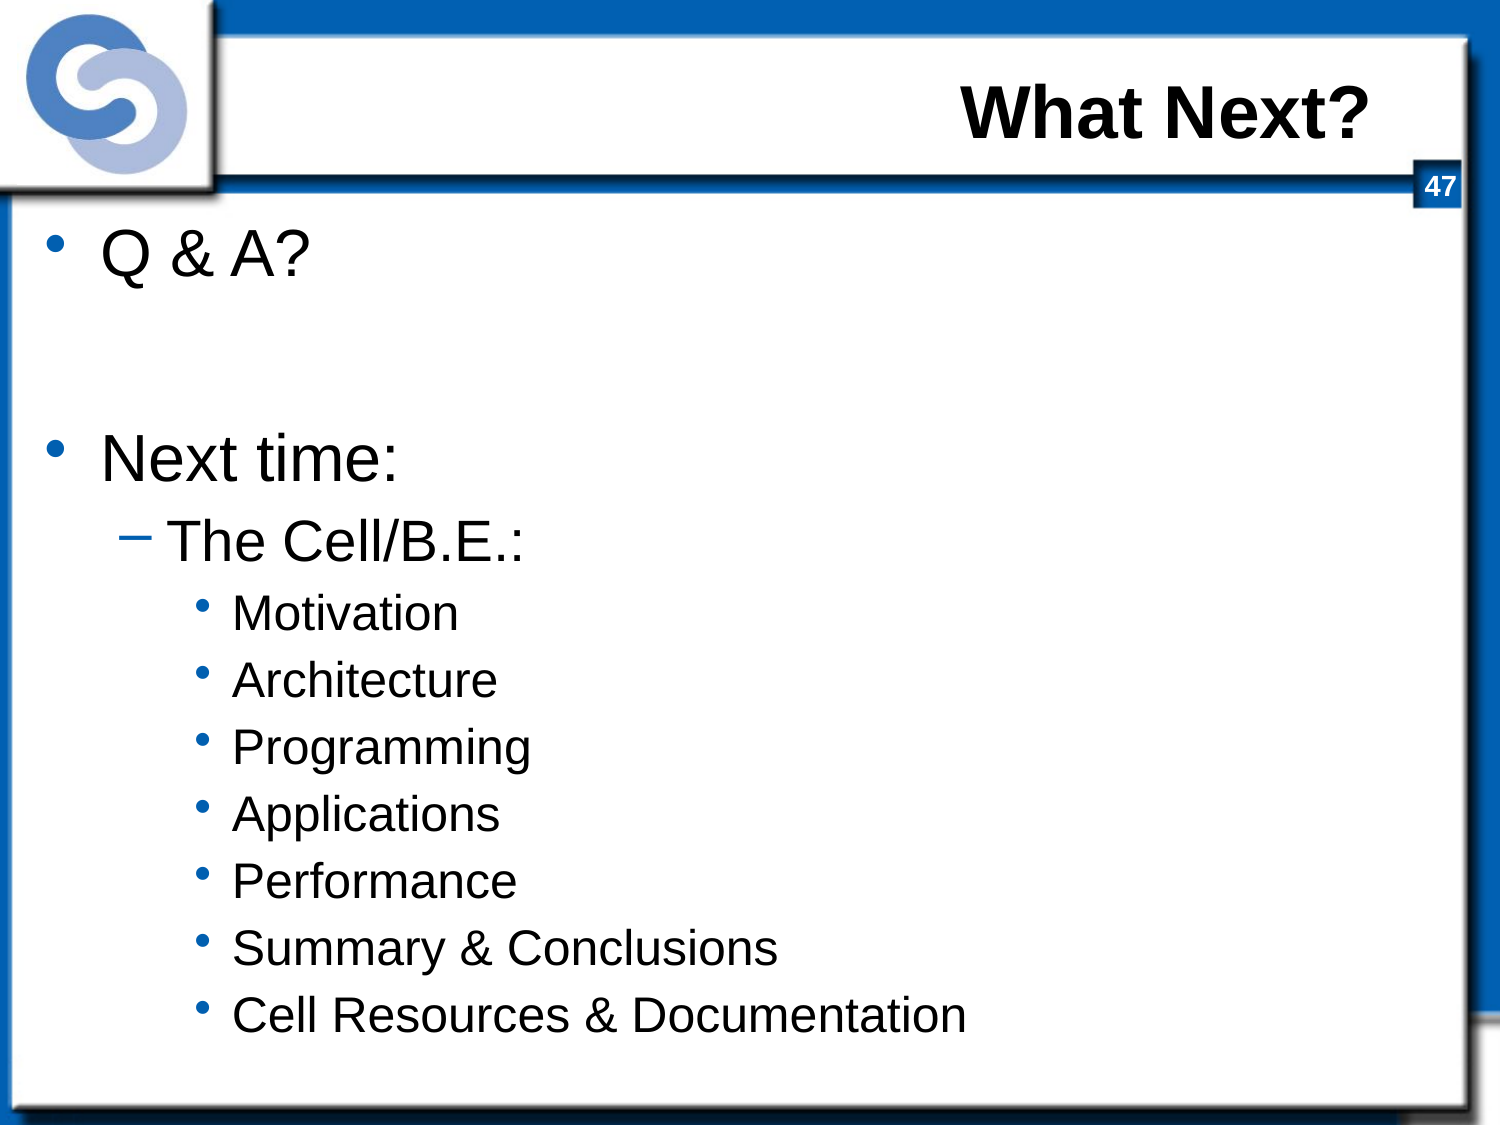

# What Next?
Q & A?

Next time:
The Cell/B.E.:
Motivation
Architecture
Programming
Applications
Performance
Summary & Conclusions
Cell Resources & Documentation